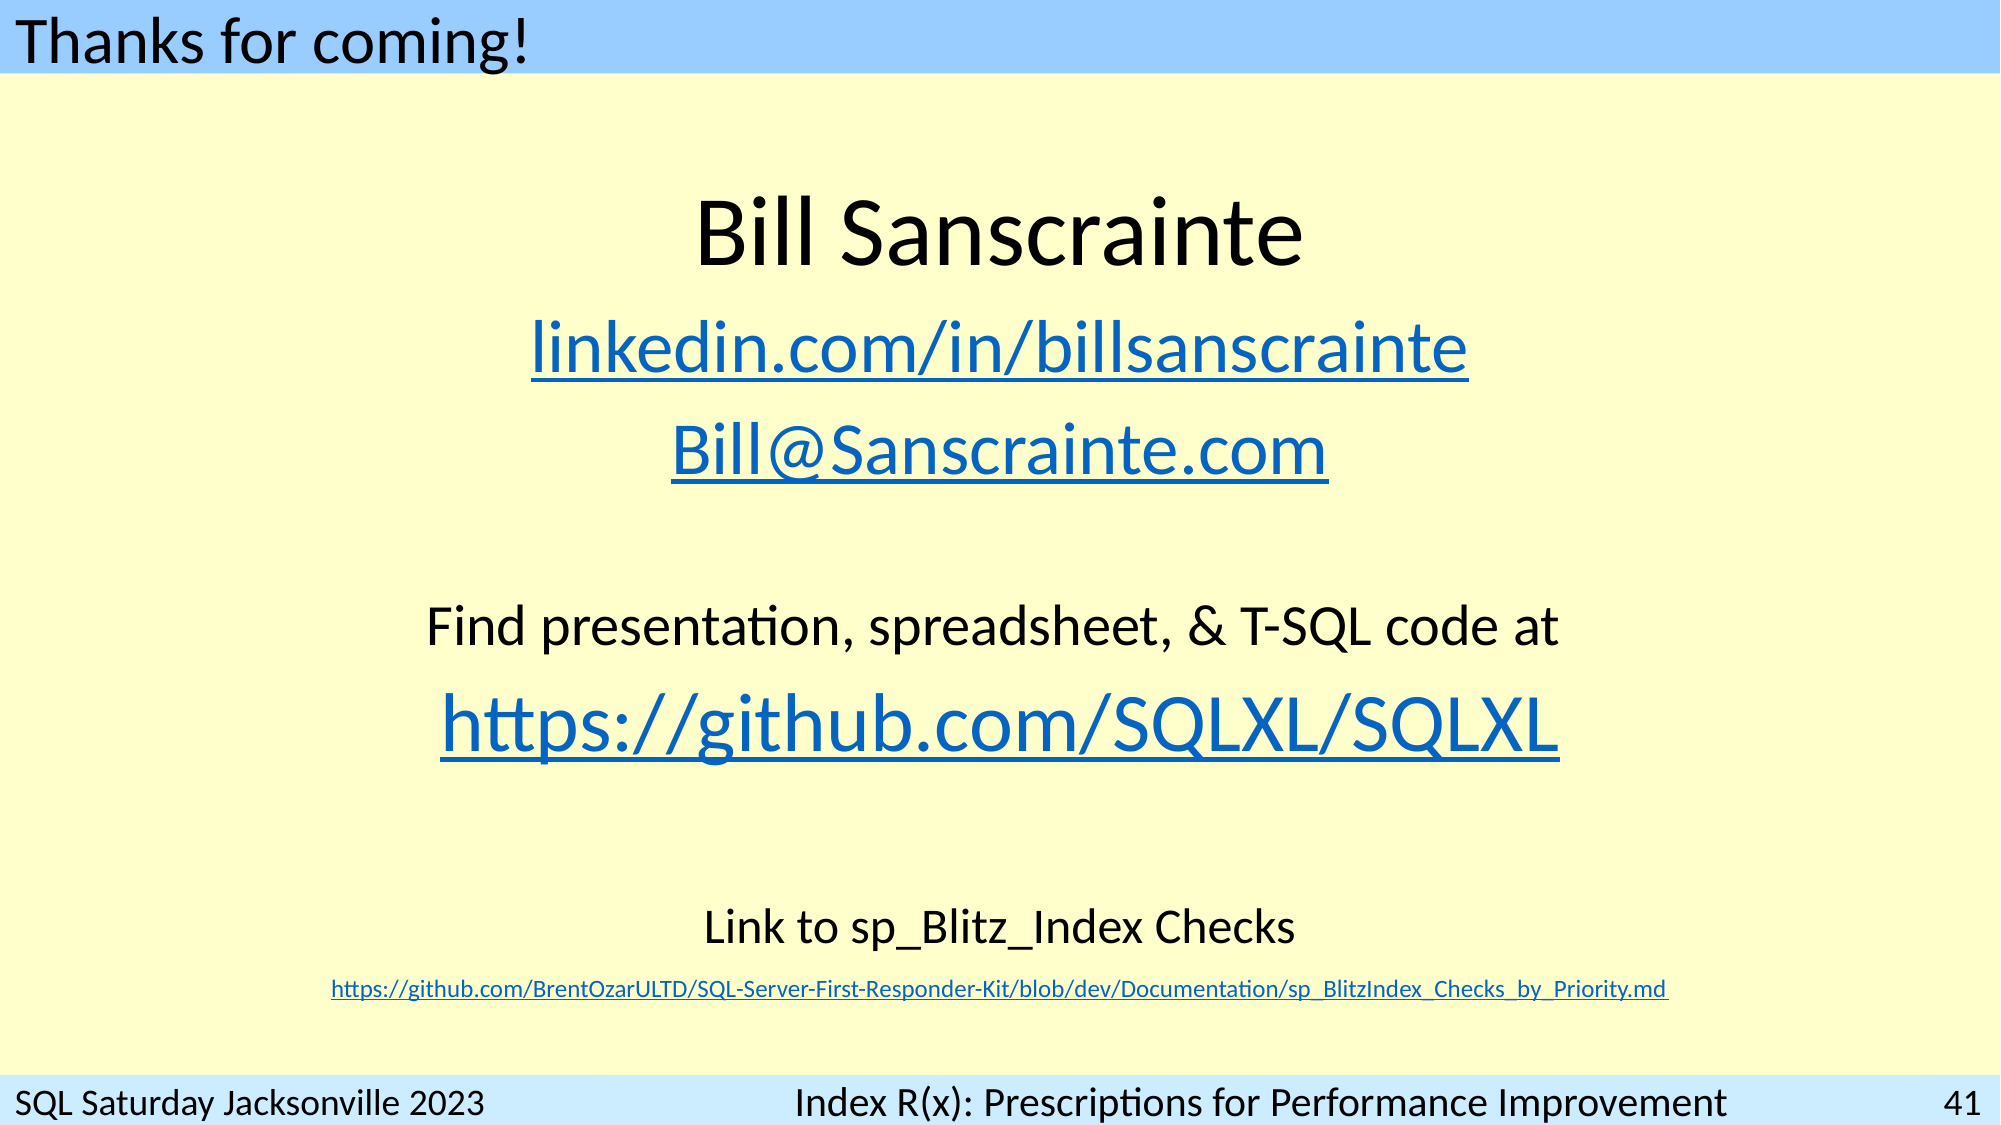

# Thanks for coming!

Bill Sanscrainte
linkedin.com/in/billsanscrainte
Bill@Sanscrainte.com

Find presentation, spreadsheet, & T-SQL code at
https://github.com/SQLXL/SQLXL

Link to sp_Blitz_Index Checks
https://github.com/BrentOzarULTD/SQL-Server-First-Responder-Kit/blob/dev/Documentation/sp_BlitzIndex_Checks_by_Priority.md